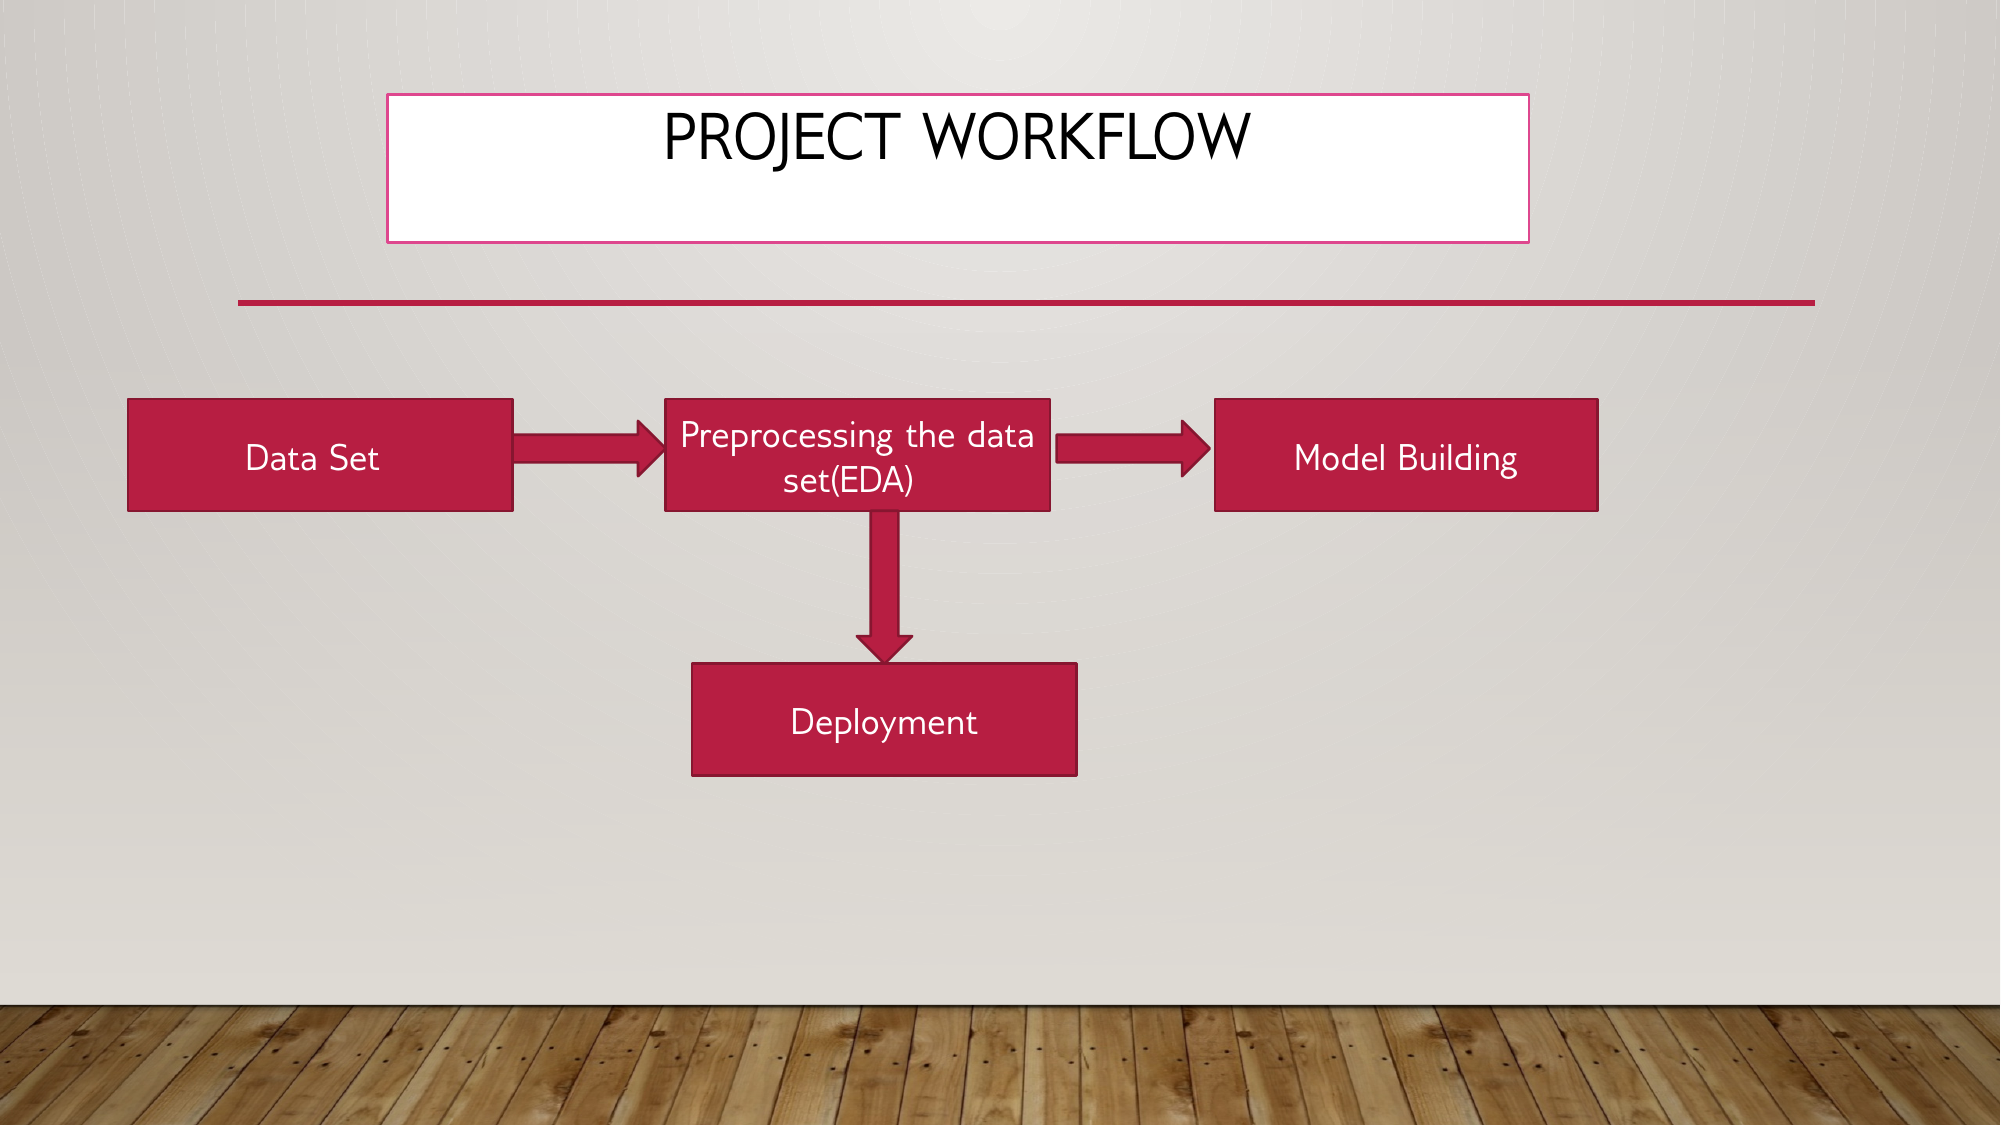

# Project Workflow
Data Set
Preprocessing the data set(EDA)
Model Building

Deployment